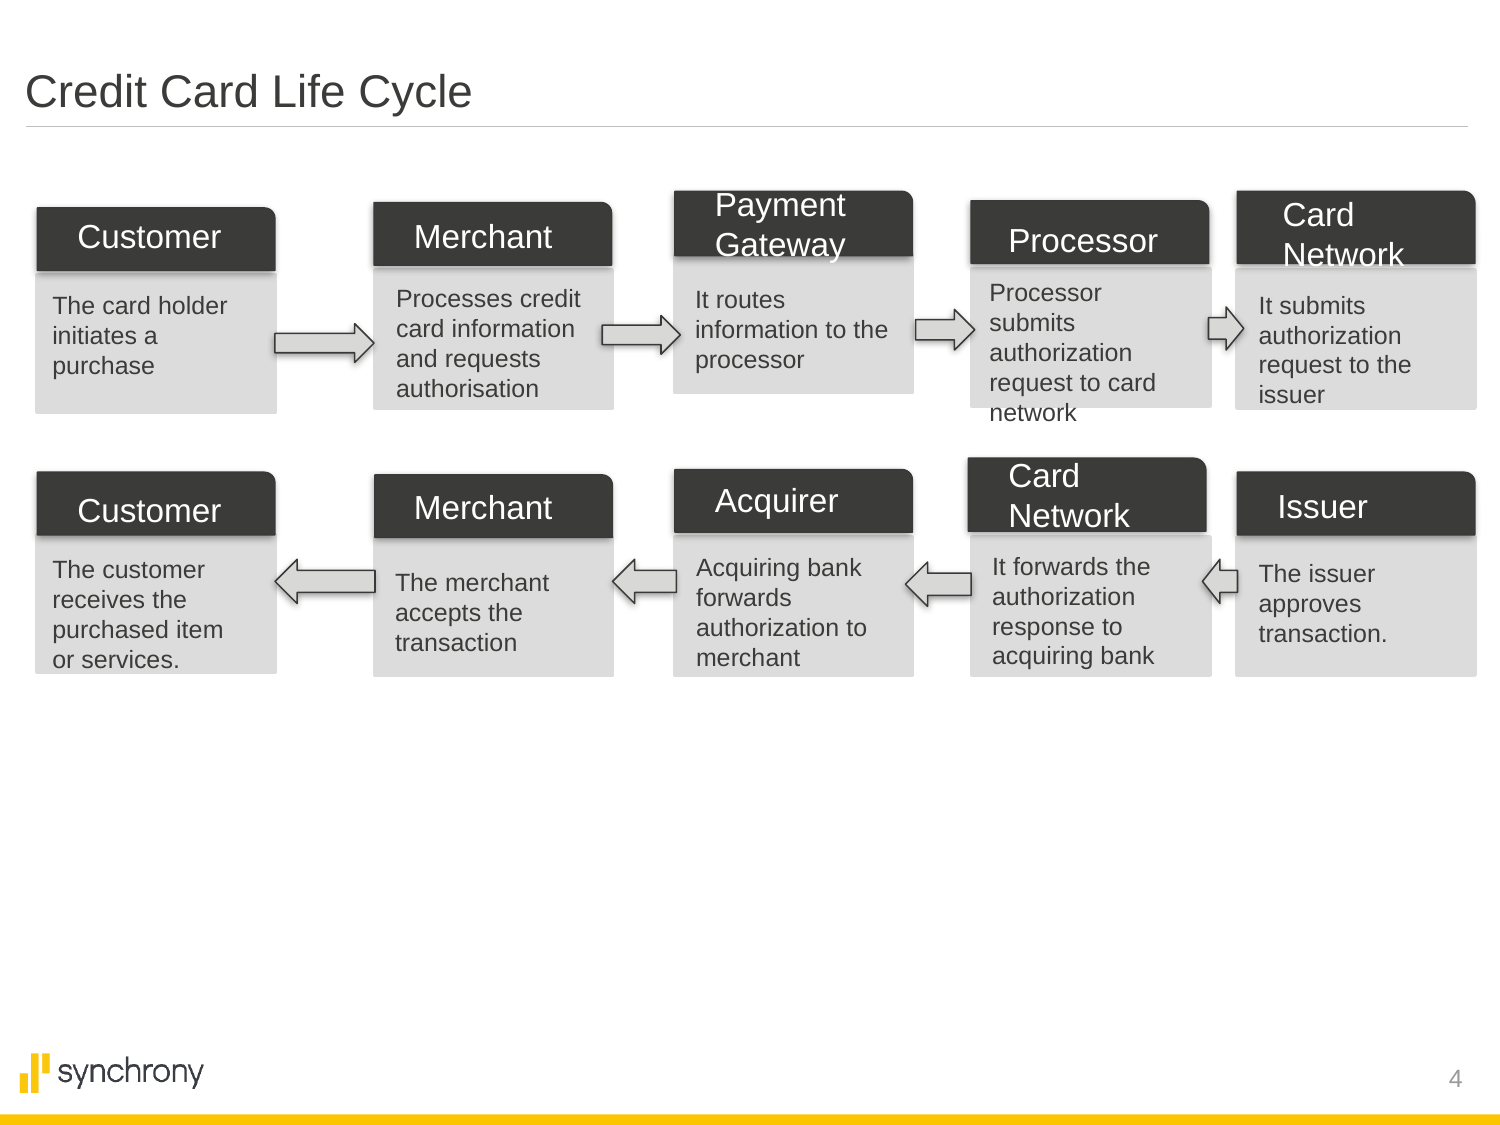

Credit Card Life Cycle
Payment Gateway
Card Network

f

Customer
Merchant
Processor

Processor submits authorization request to card network

Processes credit card information and requests authorisation
It routes information to the processor
The card holder initiates a purchase
It submits authorization request to the issuer

Card Network

Acquirer

Issuer
Merchant
Customer

It forwards the authorization response to acquiring bank
Acquiring bank forwards authorization to merchant
The customer receives the purchased item or services.
The issuer approves transaction.

The merchant accepts the transaction